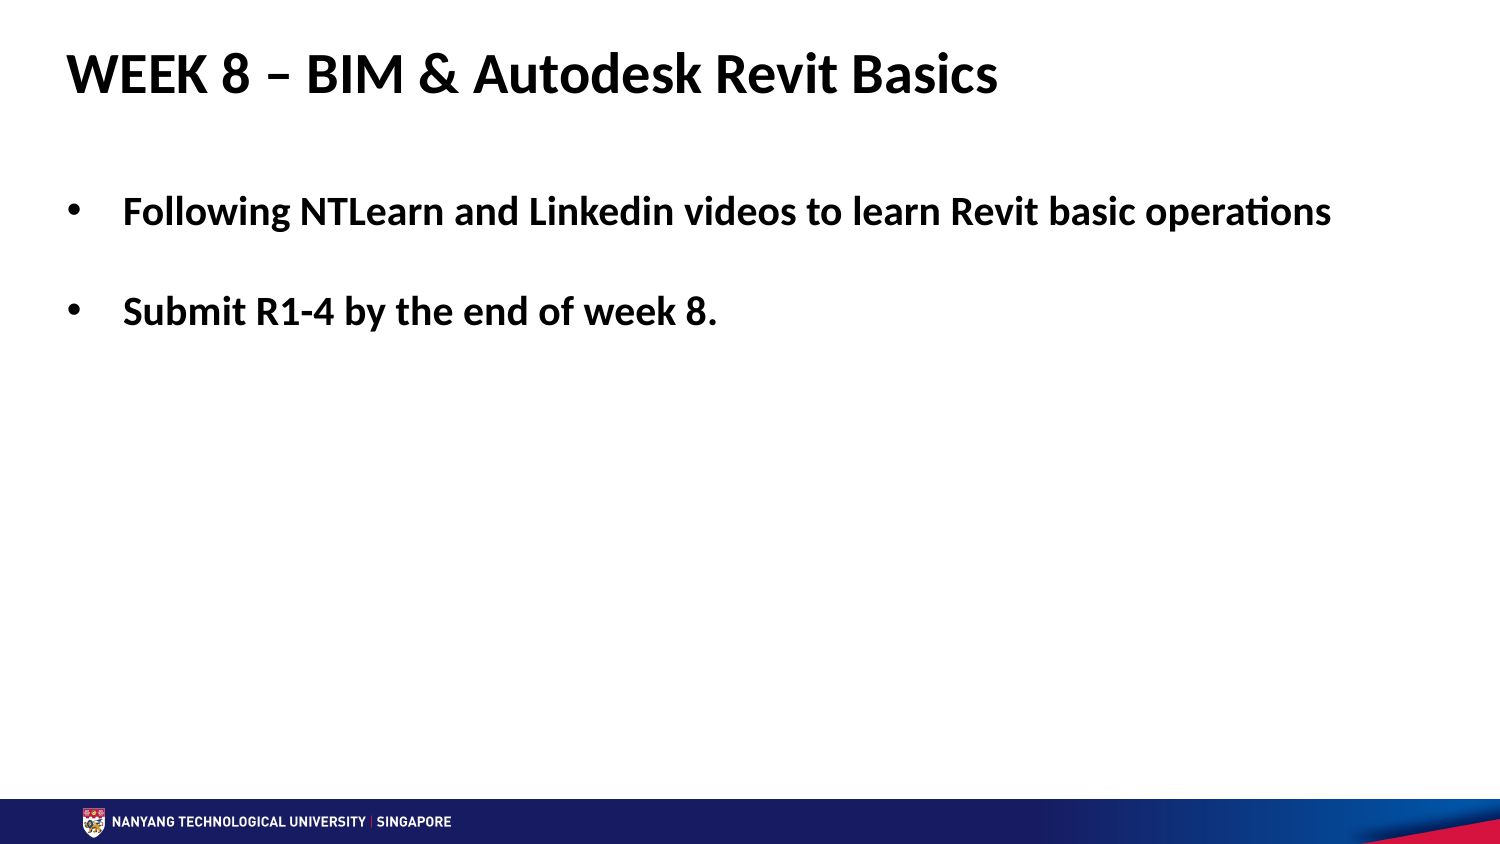

WEEK 8 – BIM & Autodesk Revit Basics
Following NTLearn and Linkedin videos to learn Revit basic operations
Submit R1-4 by the end of week 8.